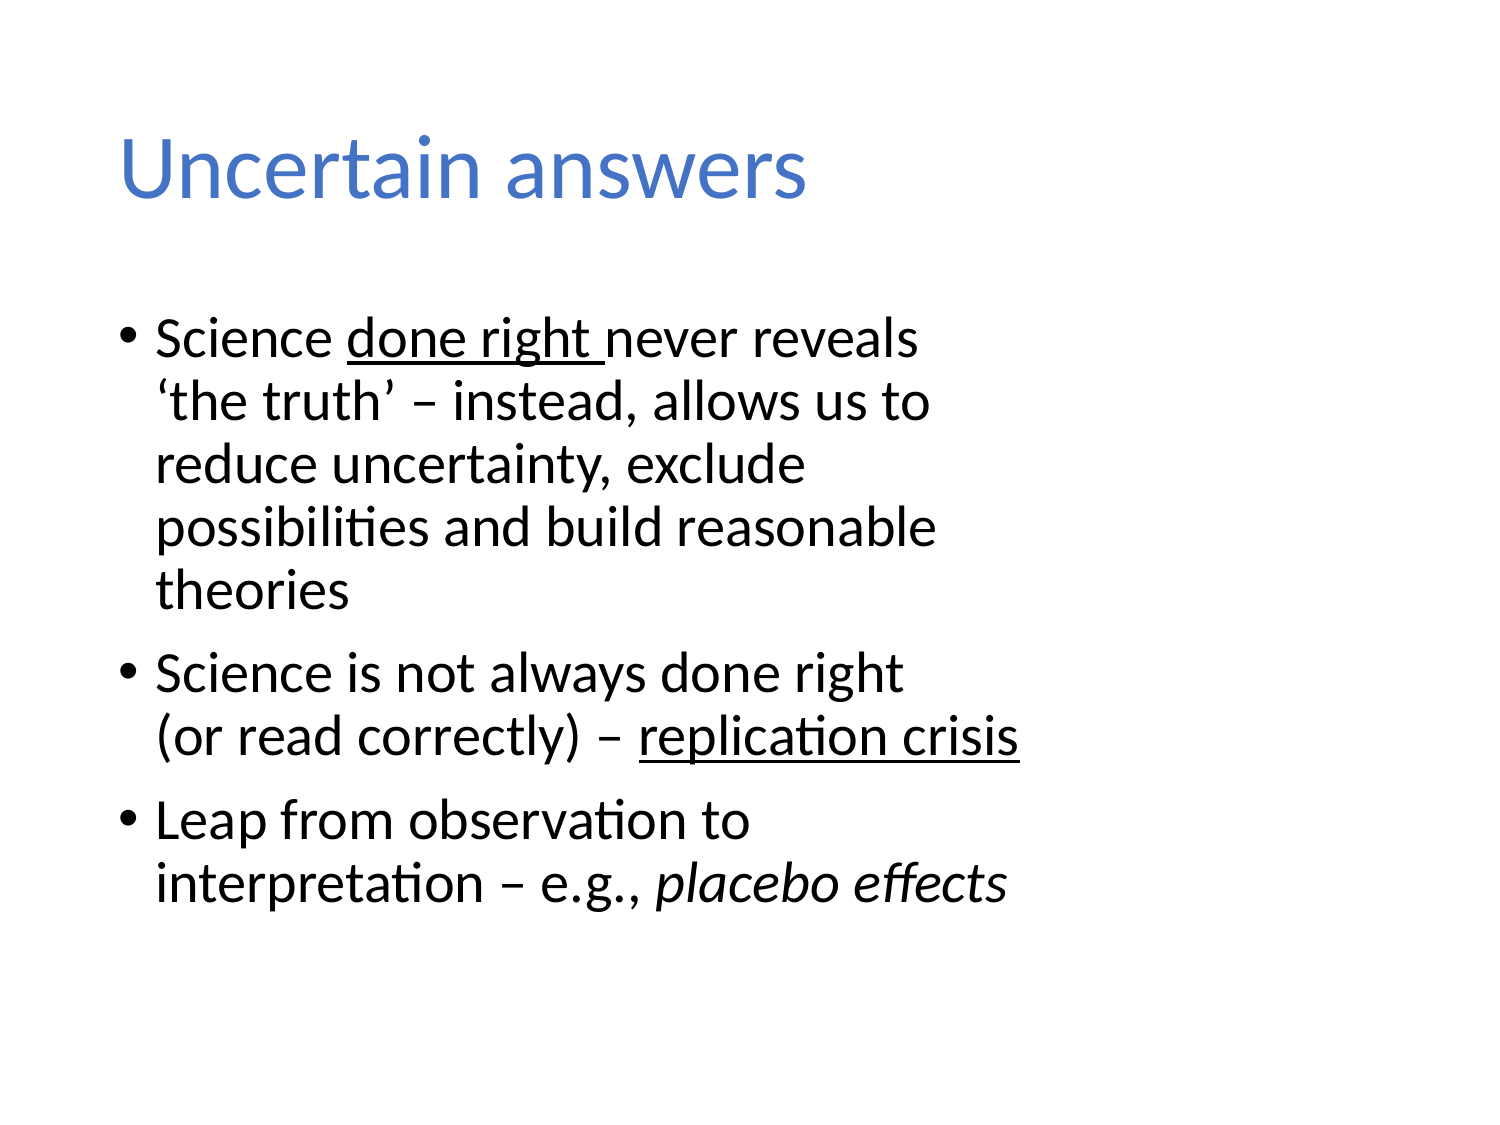

# Uncertain answers
Science done right never reveals
‘the truth’ – instead, allows us to
reduce uncertainty, exclude
possibilities and build reasonable
theories
Science is not always done right
(or read correctly) – replication crisis
Leap from observation to
interpretation – e.g., placebo effects